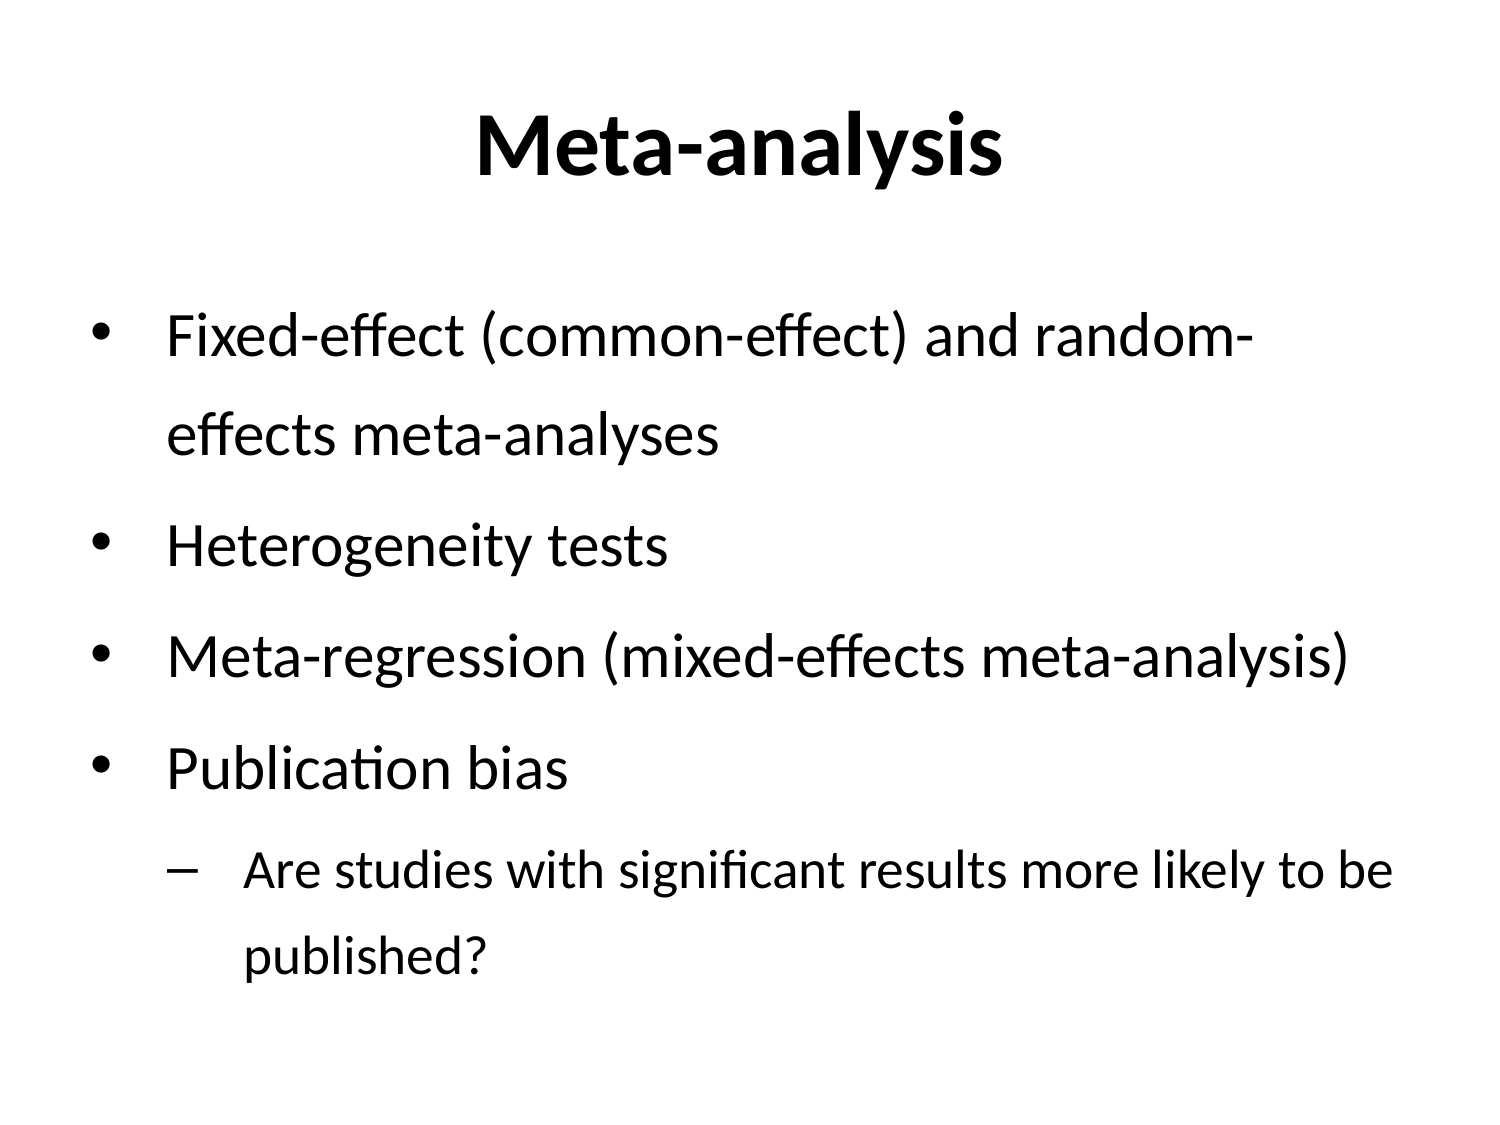

# Meta-analysis
Fixed-effect (common-effect) and random-effects meta-analyses
Heterogeneity tests
Meta-regression (mixed-effects meta-analysis)
Publication bias
Are studies with significant results more likely to be published?